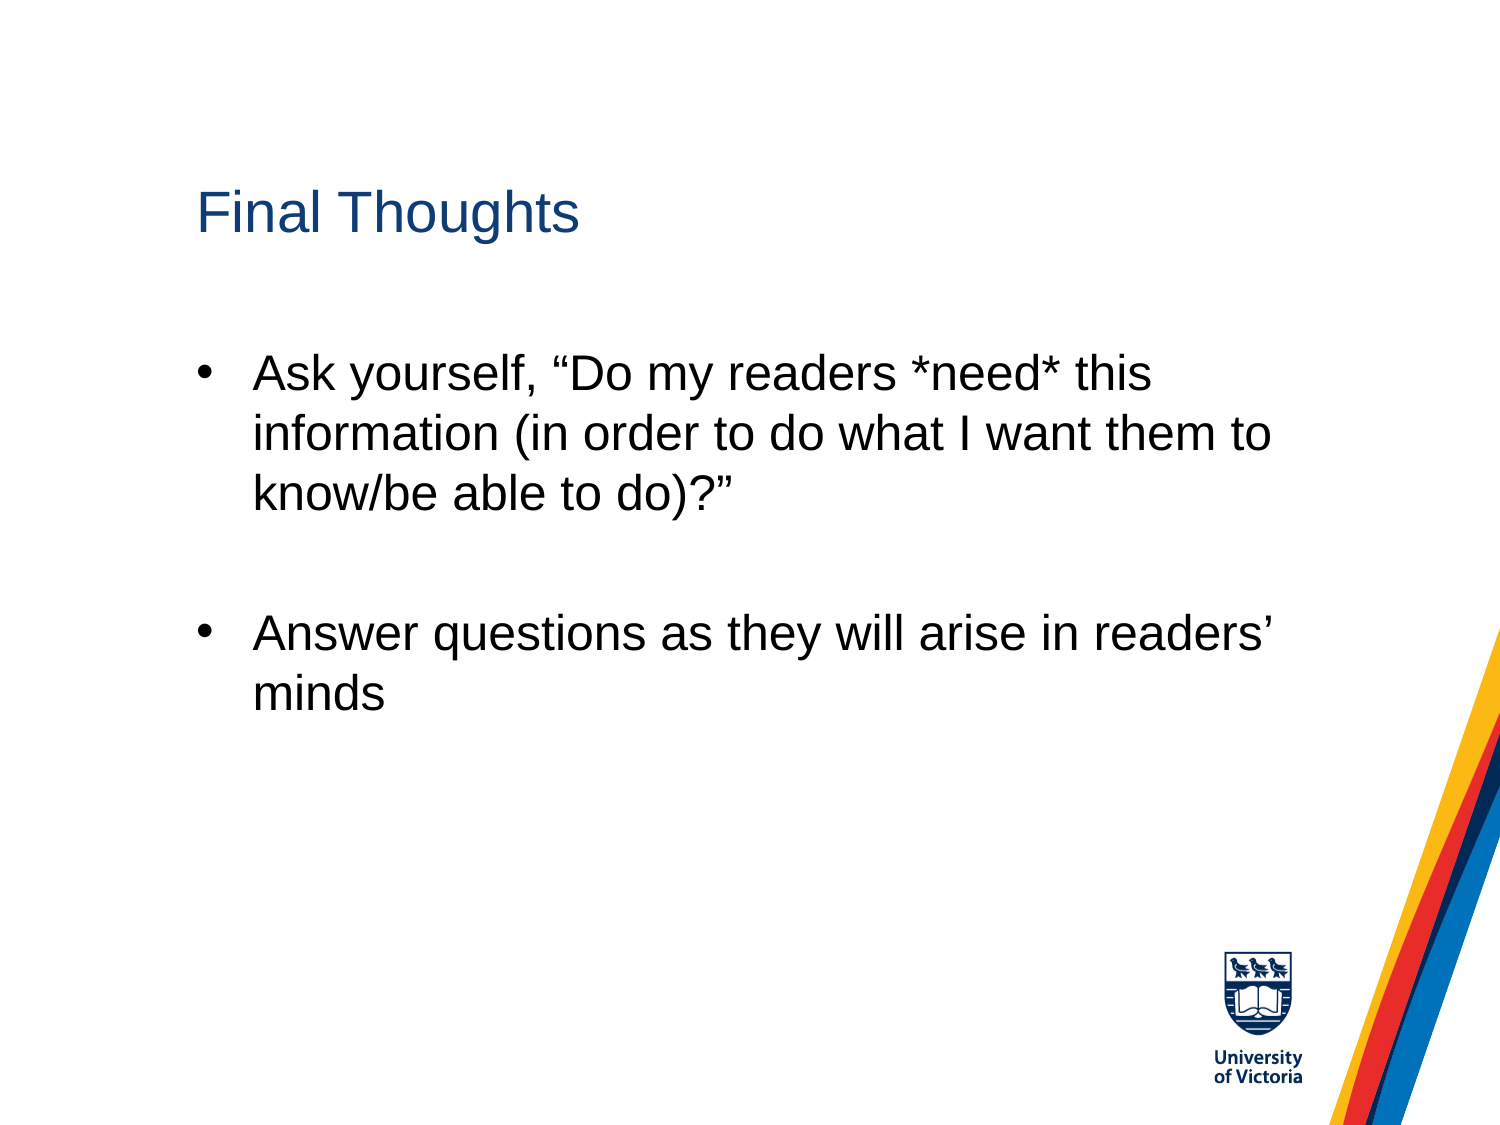

# Final Thoughts
Ask yourself, “Do my readers *need* this information (in order to do what I want them to know/be able to do)?”

Answer questions as they will arise in readers’ minds